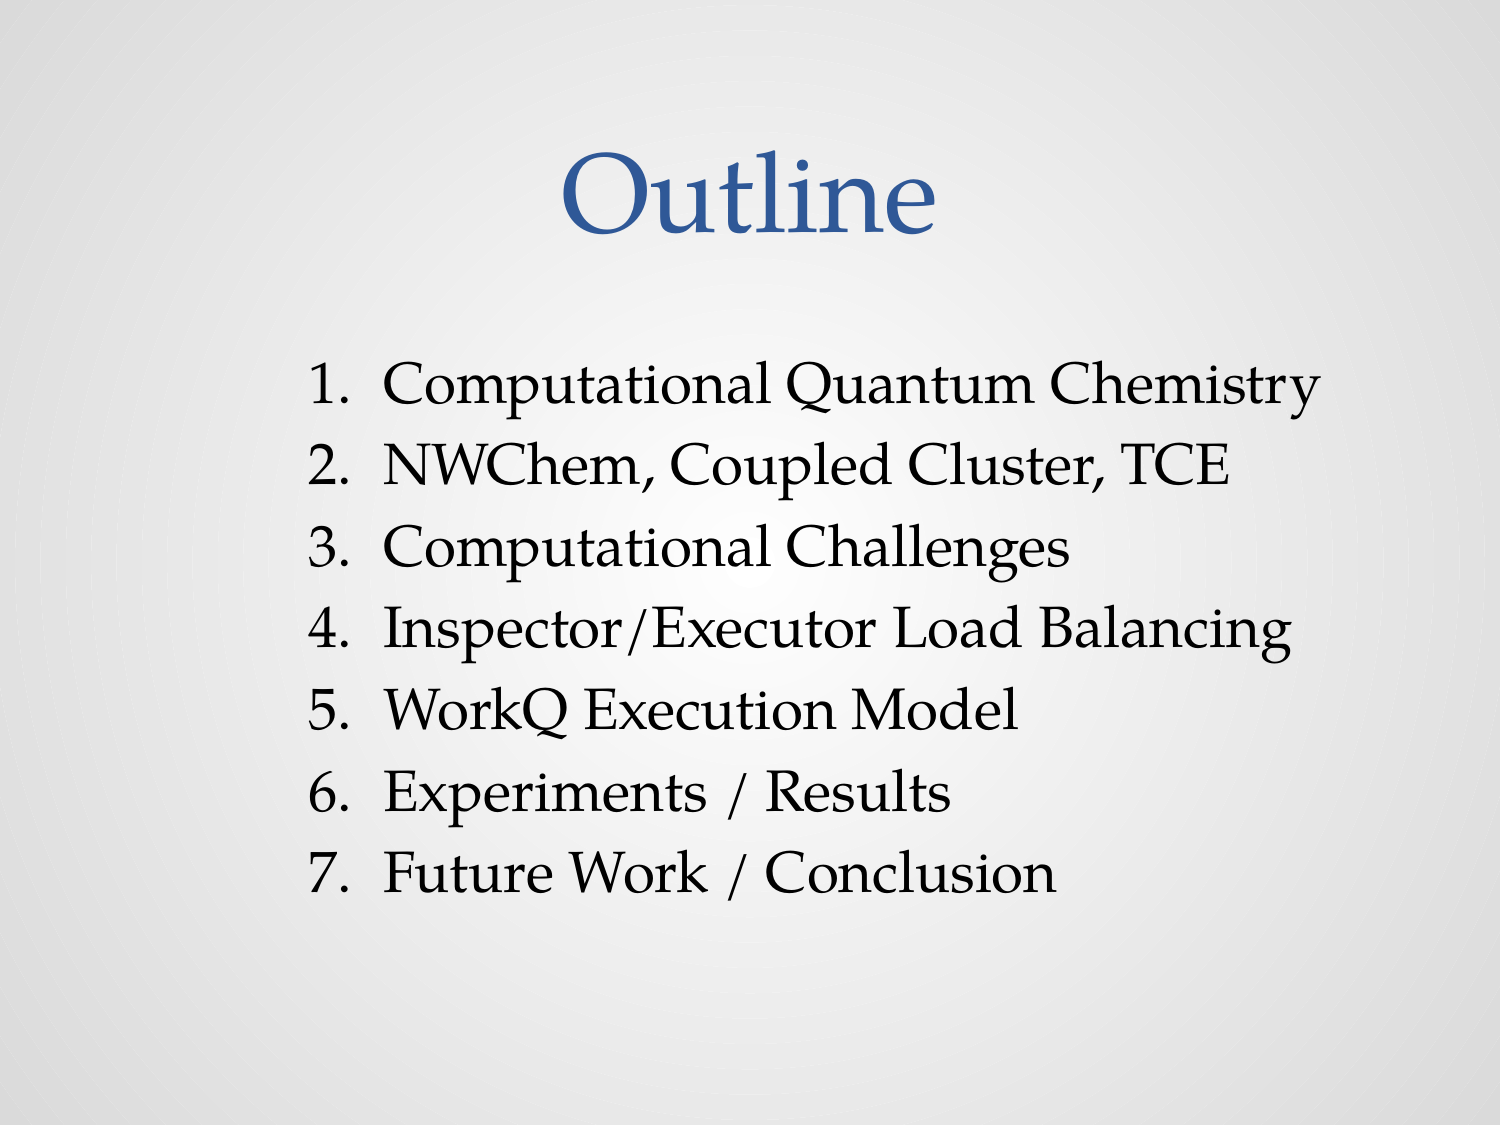

# Outline
Computational Quantum Chemistry
NWChem, Coupled Cluster, TCE
Computational Challenges
Inspector/Executor Load Balancing
WorkQ Execution Model
Experiments / Results
Future Work / Conclusion